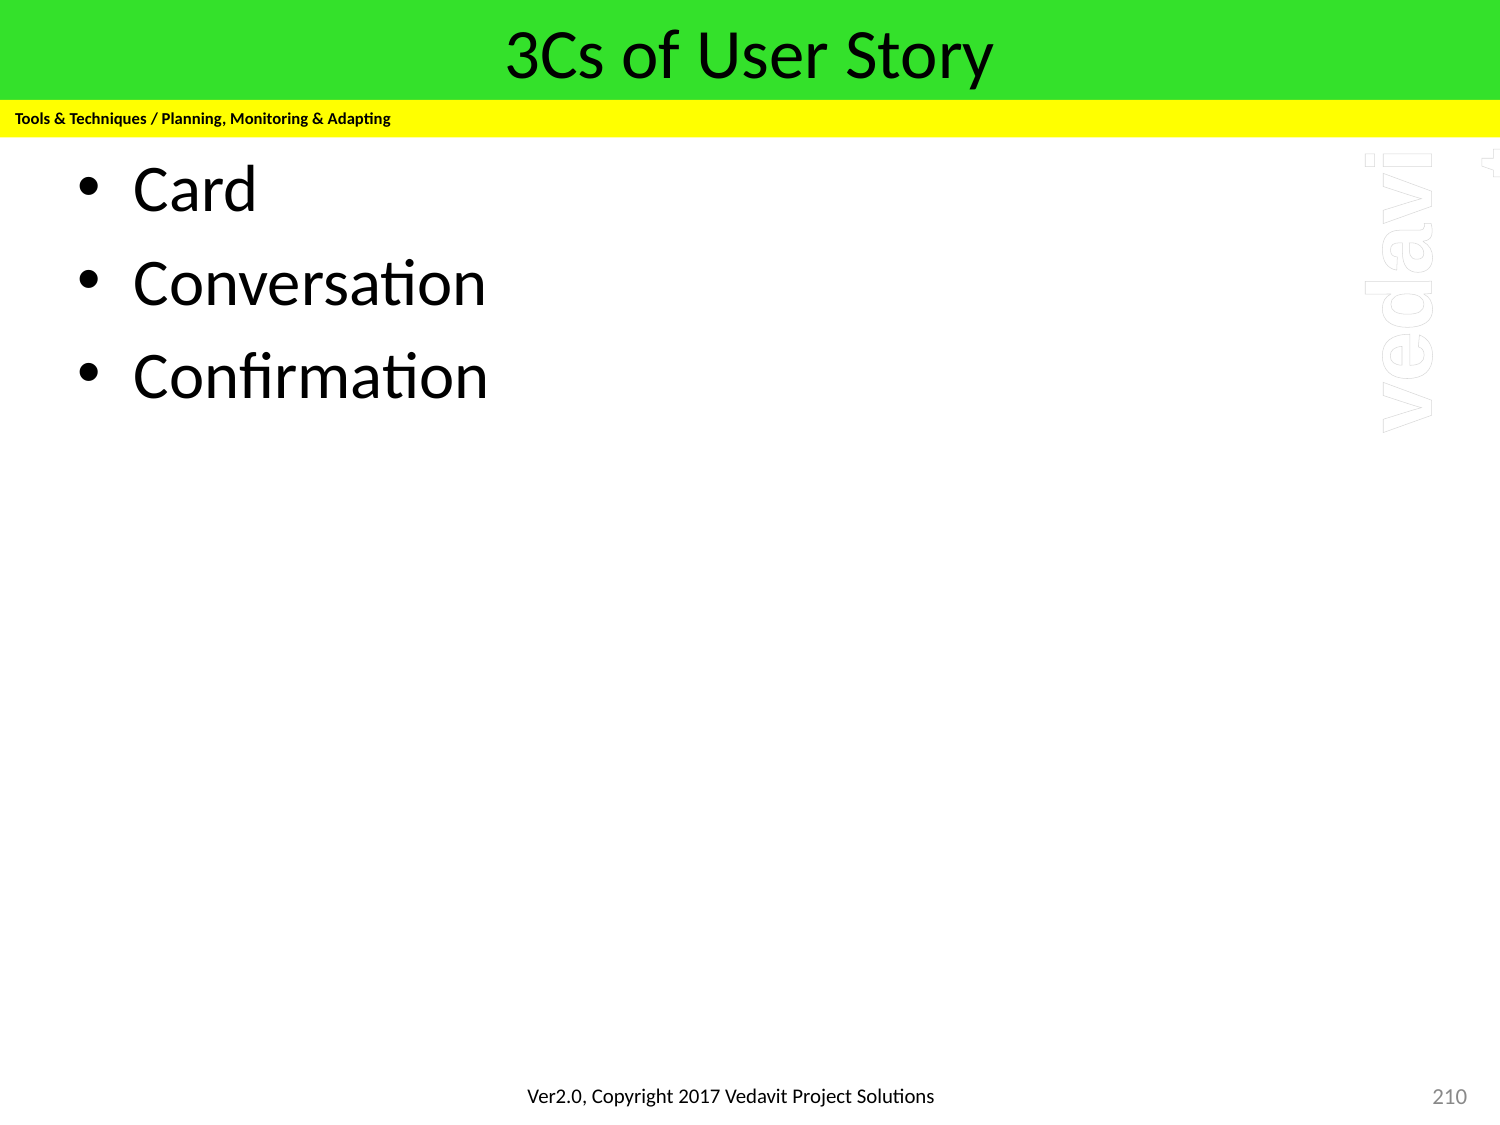

# 3Cs of User Story
Tools & Techniques / Planning, Monitoring & Adapting

Card
Conversation
Confirmation
210